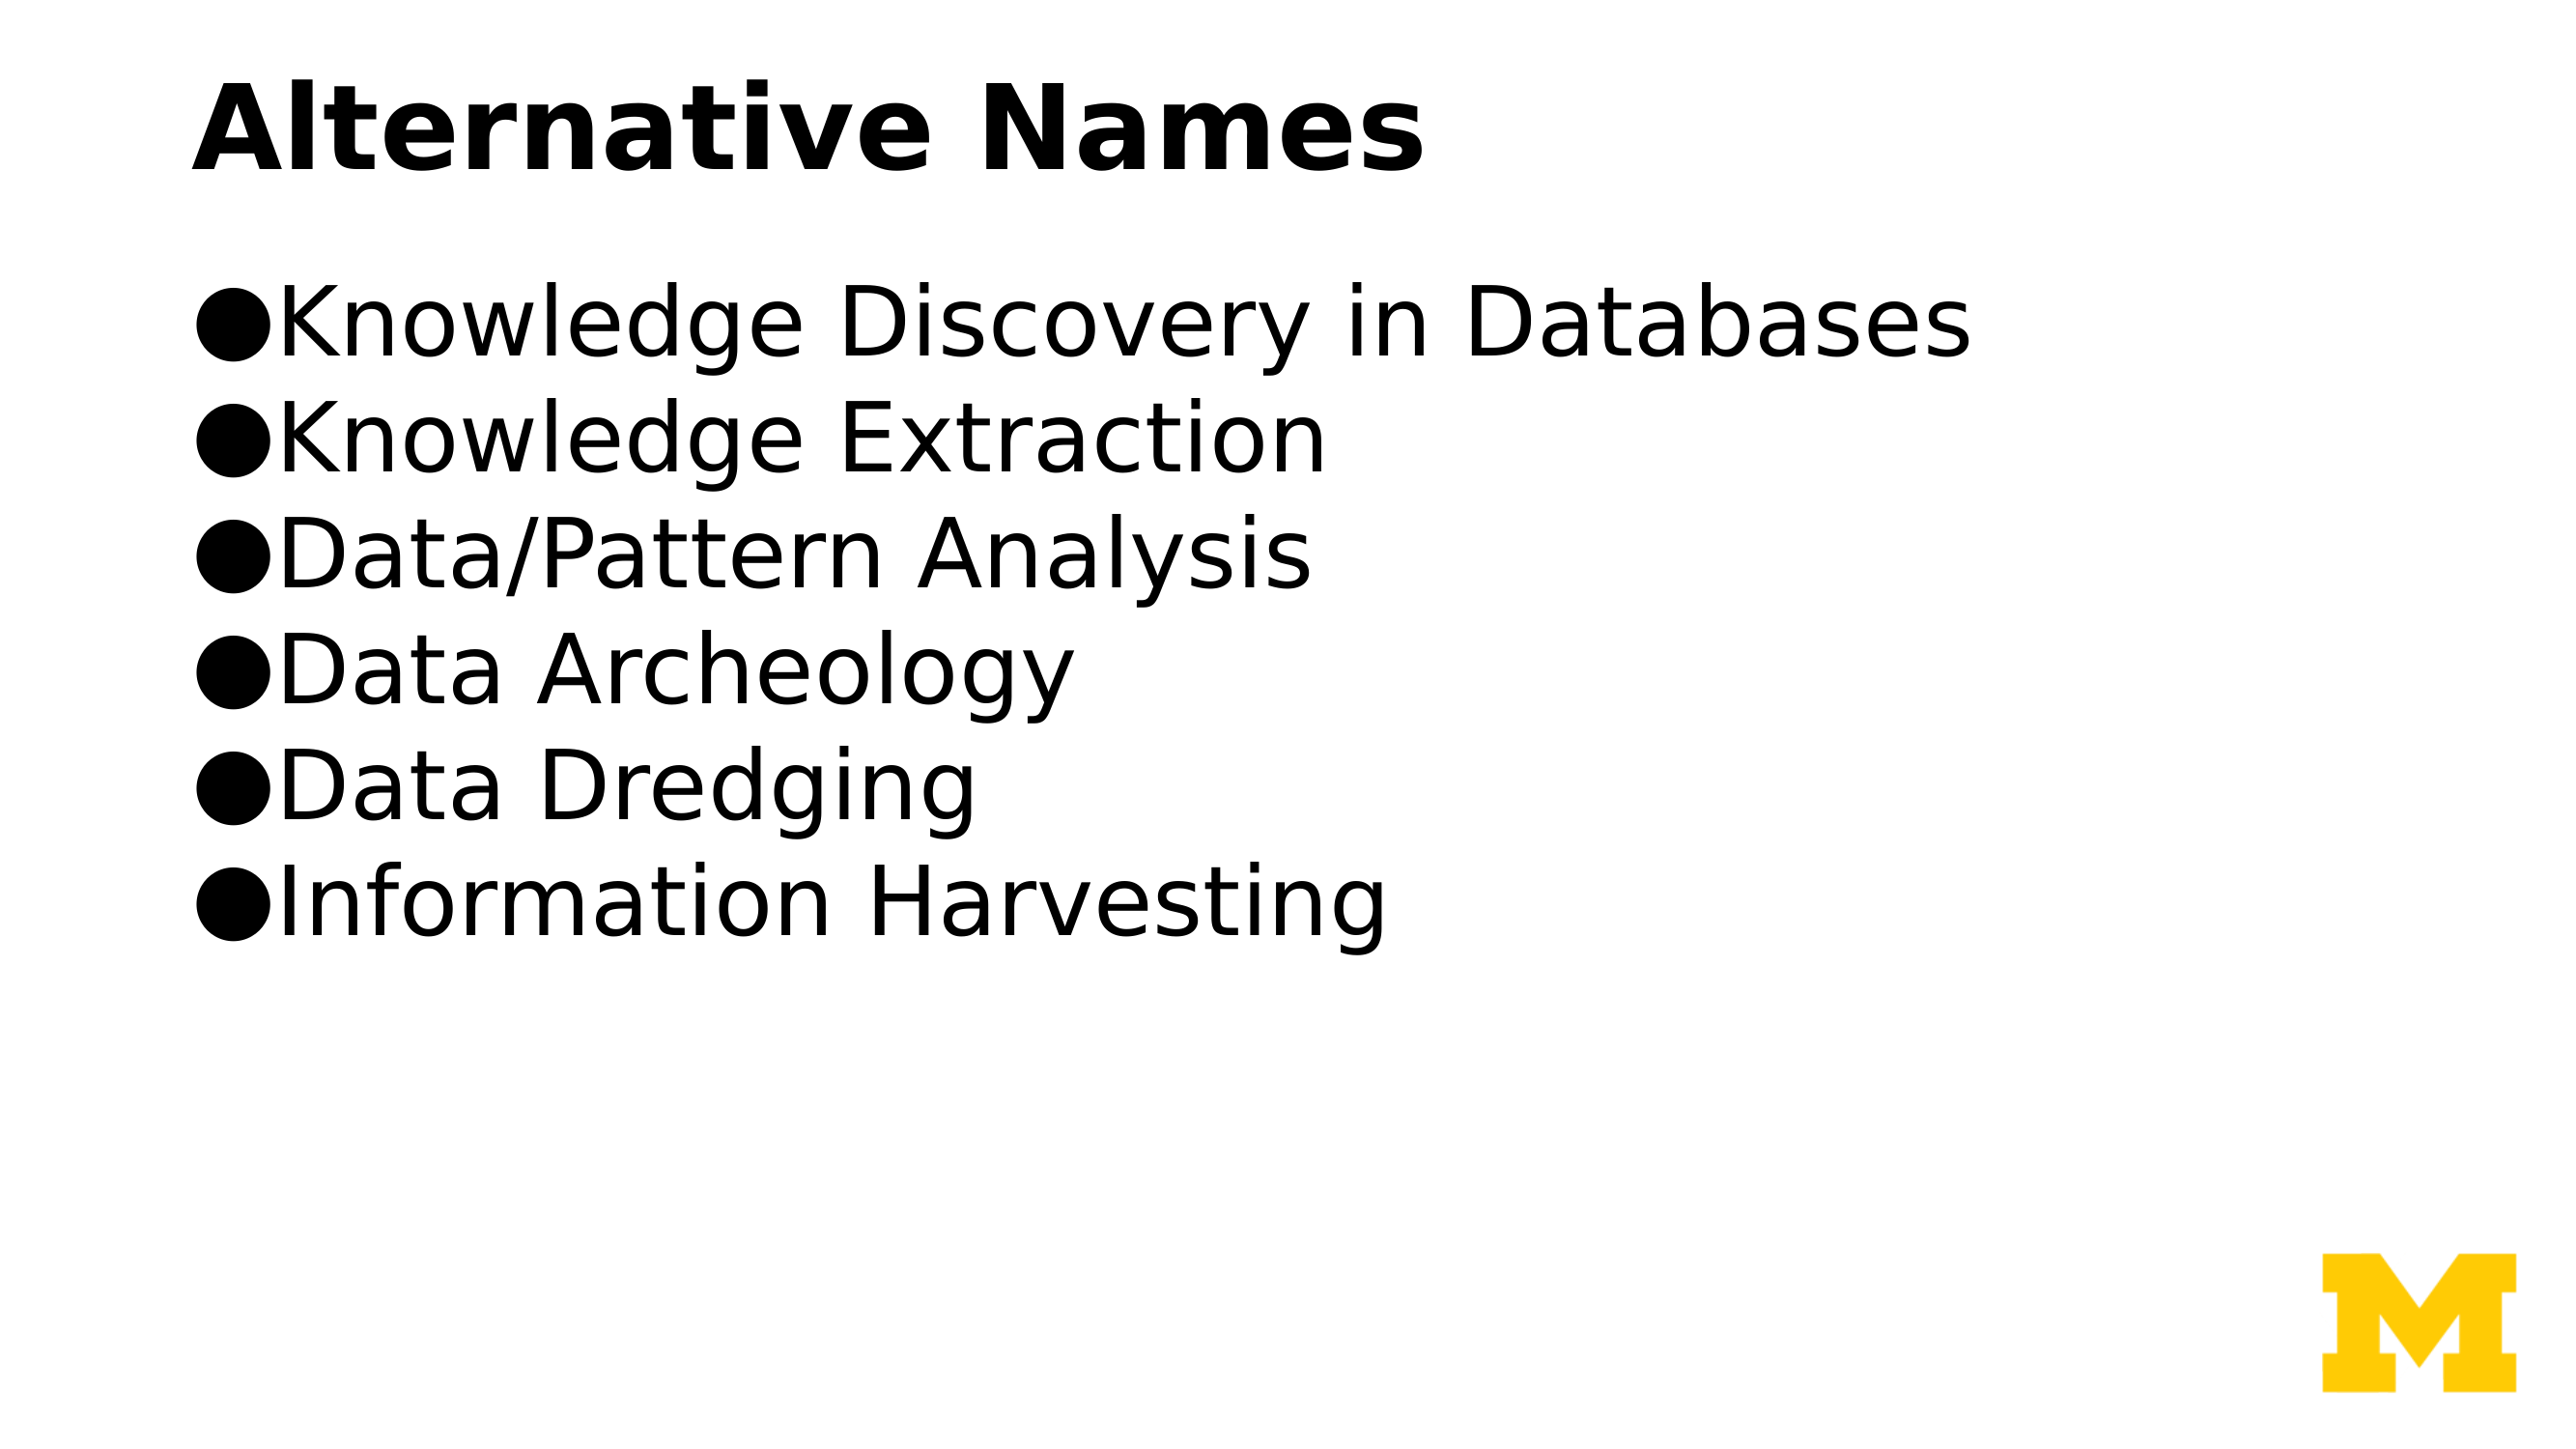

# Alternative Names
Knowledge Discovery in Databases
Knowledge Extraction
Data/Pattern Analysis
Data Archeology
Data Dredging
Information Harvesting